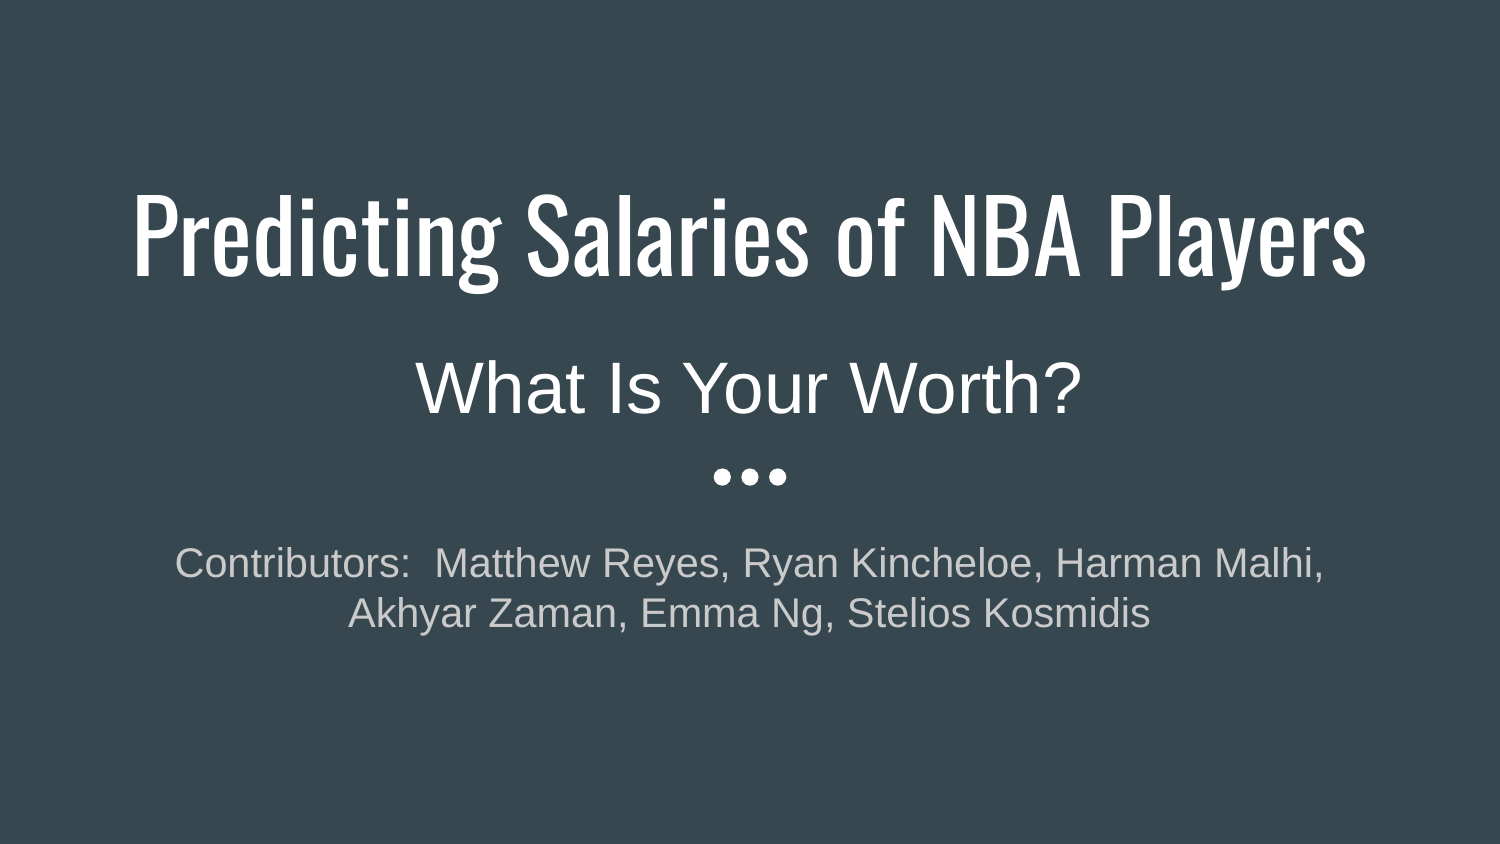

# Predicting Salaries of NBA Players
What Is Your Worth?
Contributors:  Matthew Reyes, Ryan Kincheloe, Harman Malhi, Akhyar Zaman, Emma Ng, Stelios Kosmidis